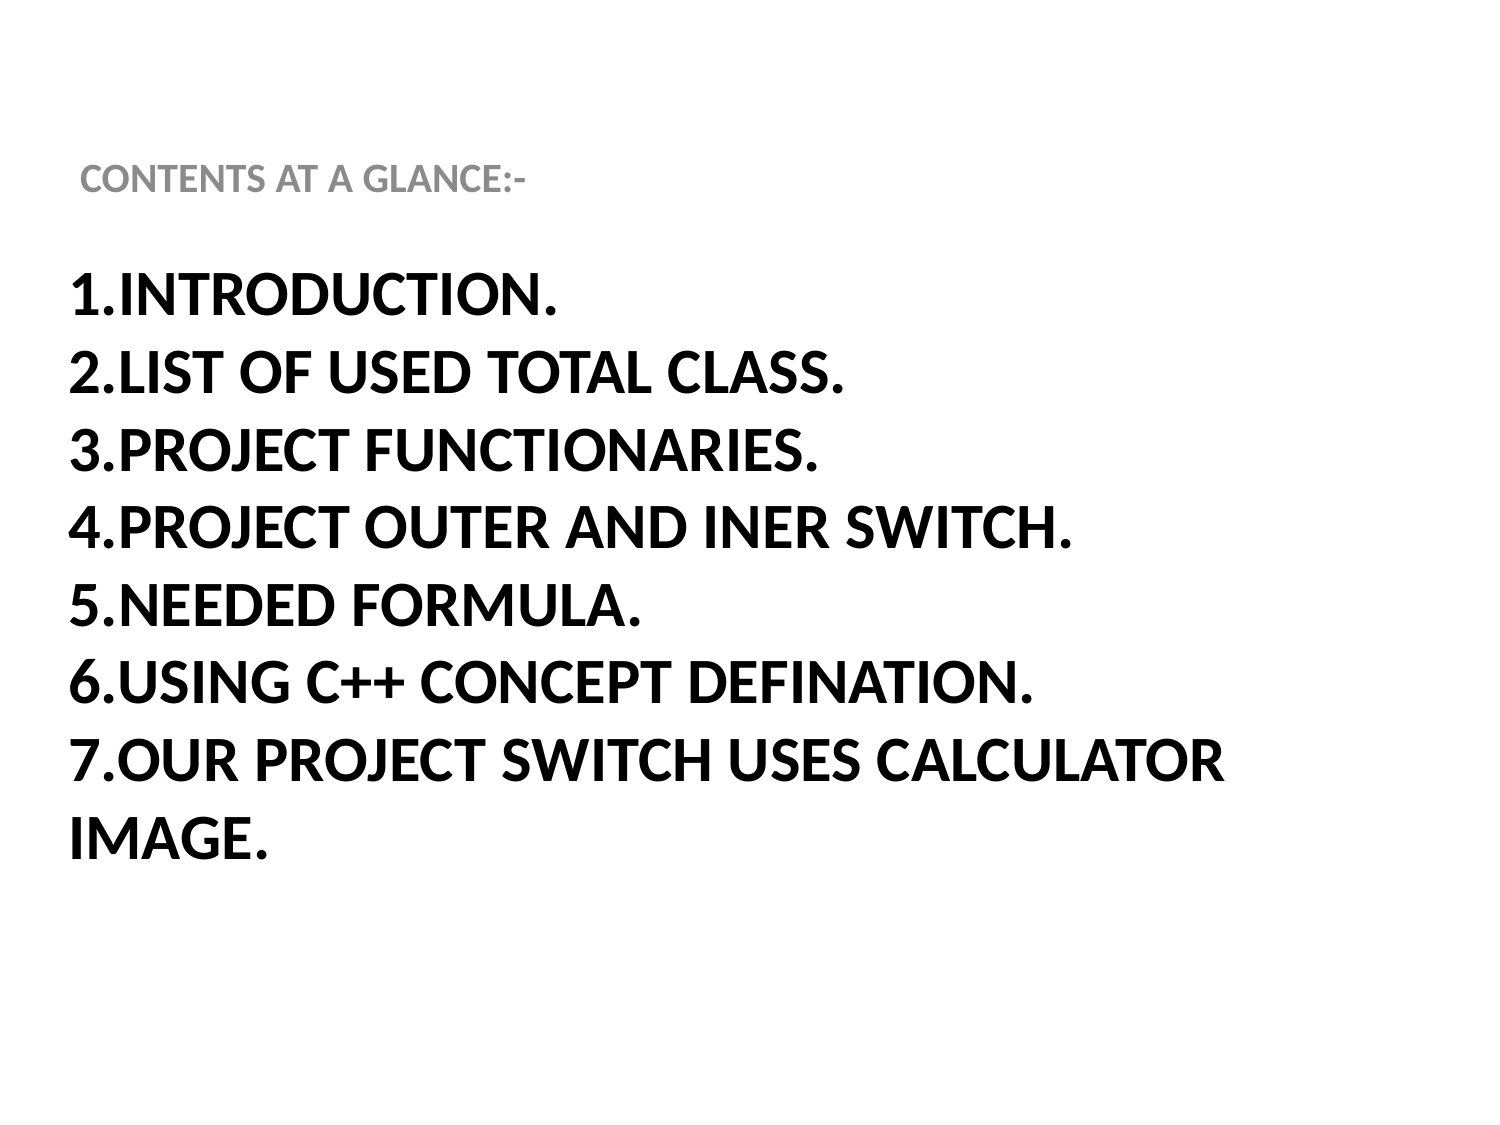

CONTENTS AT A GLANCE:-
# 1.INTRODUCTION. 2.LIST OF USED TOTAL CLASS. 3.PROJECT FUNCTIONARIES. 4.PROJECT OUTER AND INER SWITCH. 5.NEEDED FORMULA. 6.USING C++ CONCEPT DEFINATION. 7.OUR PROJECT SWITCH USES CALCULATOR IMAGE.